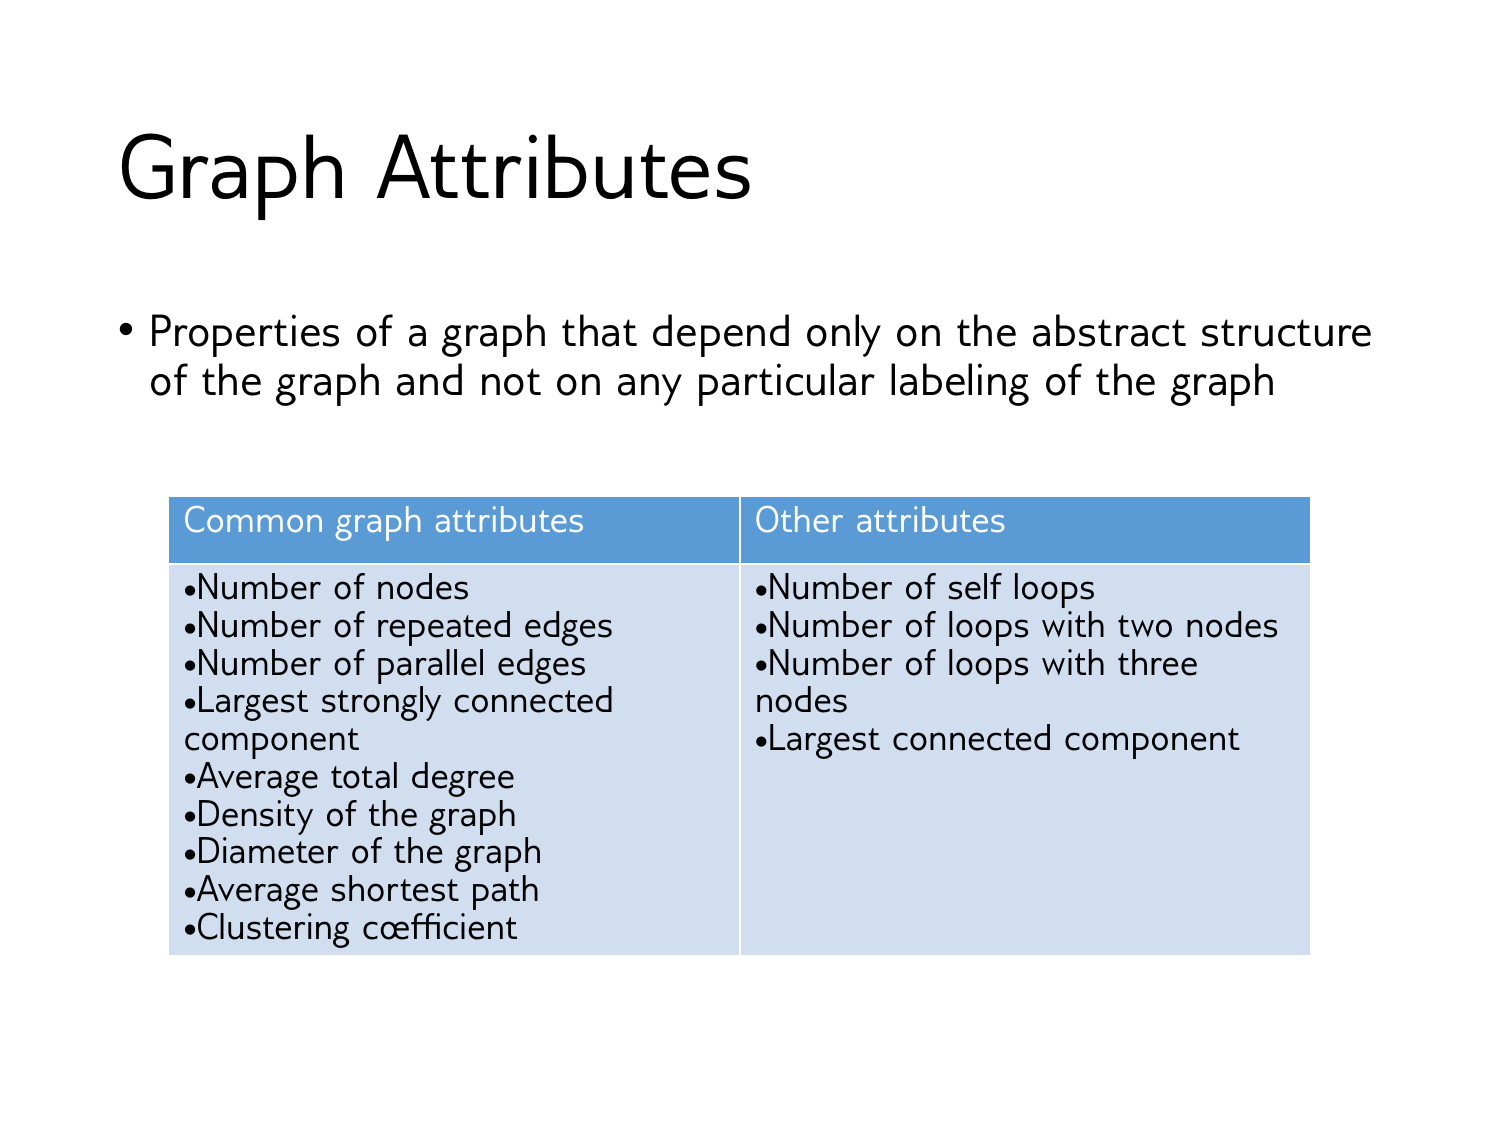

# Graph Attributes
Properties of a graph that depend only on the abstract structure of the graph and not on any particular labeling of the graph

| Common graph attributes | Other attributes |
| --- | --- |
| Number of nodes Number of repeated edges Number of parallel edges Largest strongly connected component Average total degree Density of the graph Diameter of the graph Average shortest path Clustering coefficient | Number of self loops Number of loops with two nodes Number of loops with three nodes Largest connected component |